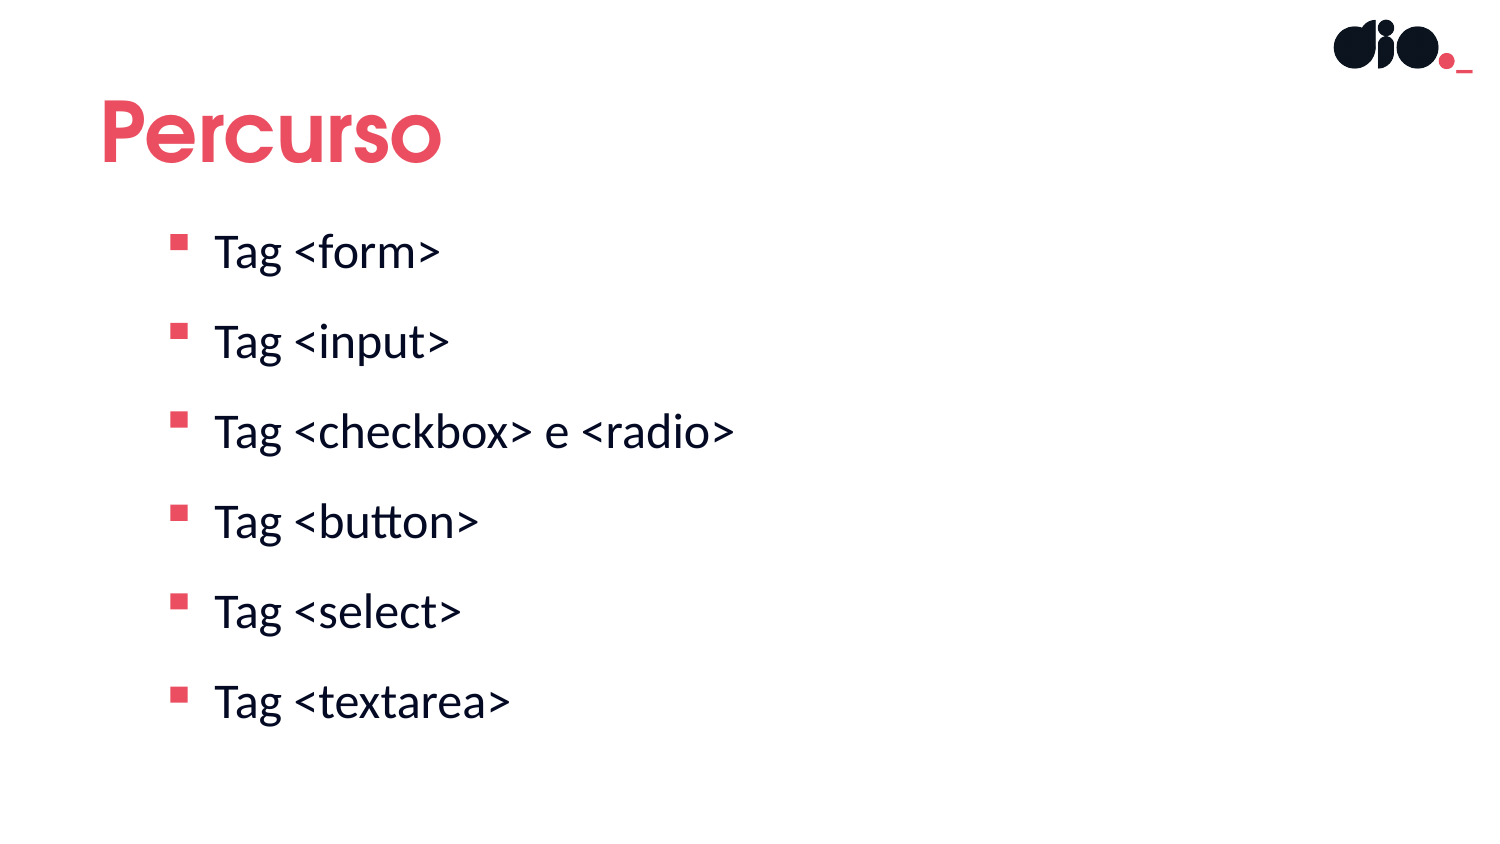

Percurso
Tag <form>
Tag <input>
Tag <checkbox> e <radio>
Tag <button>
Tag <select>
Tag <textarea>